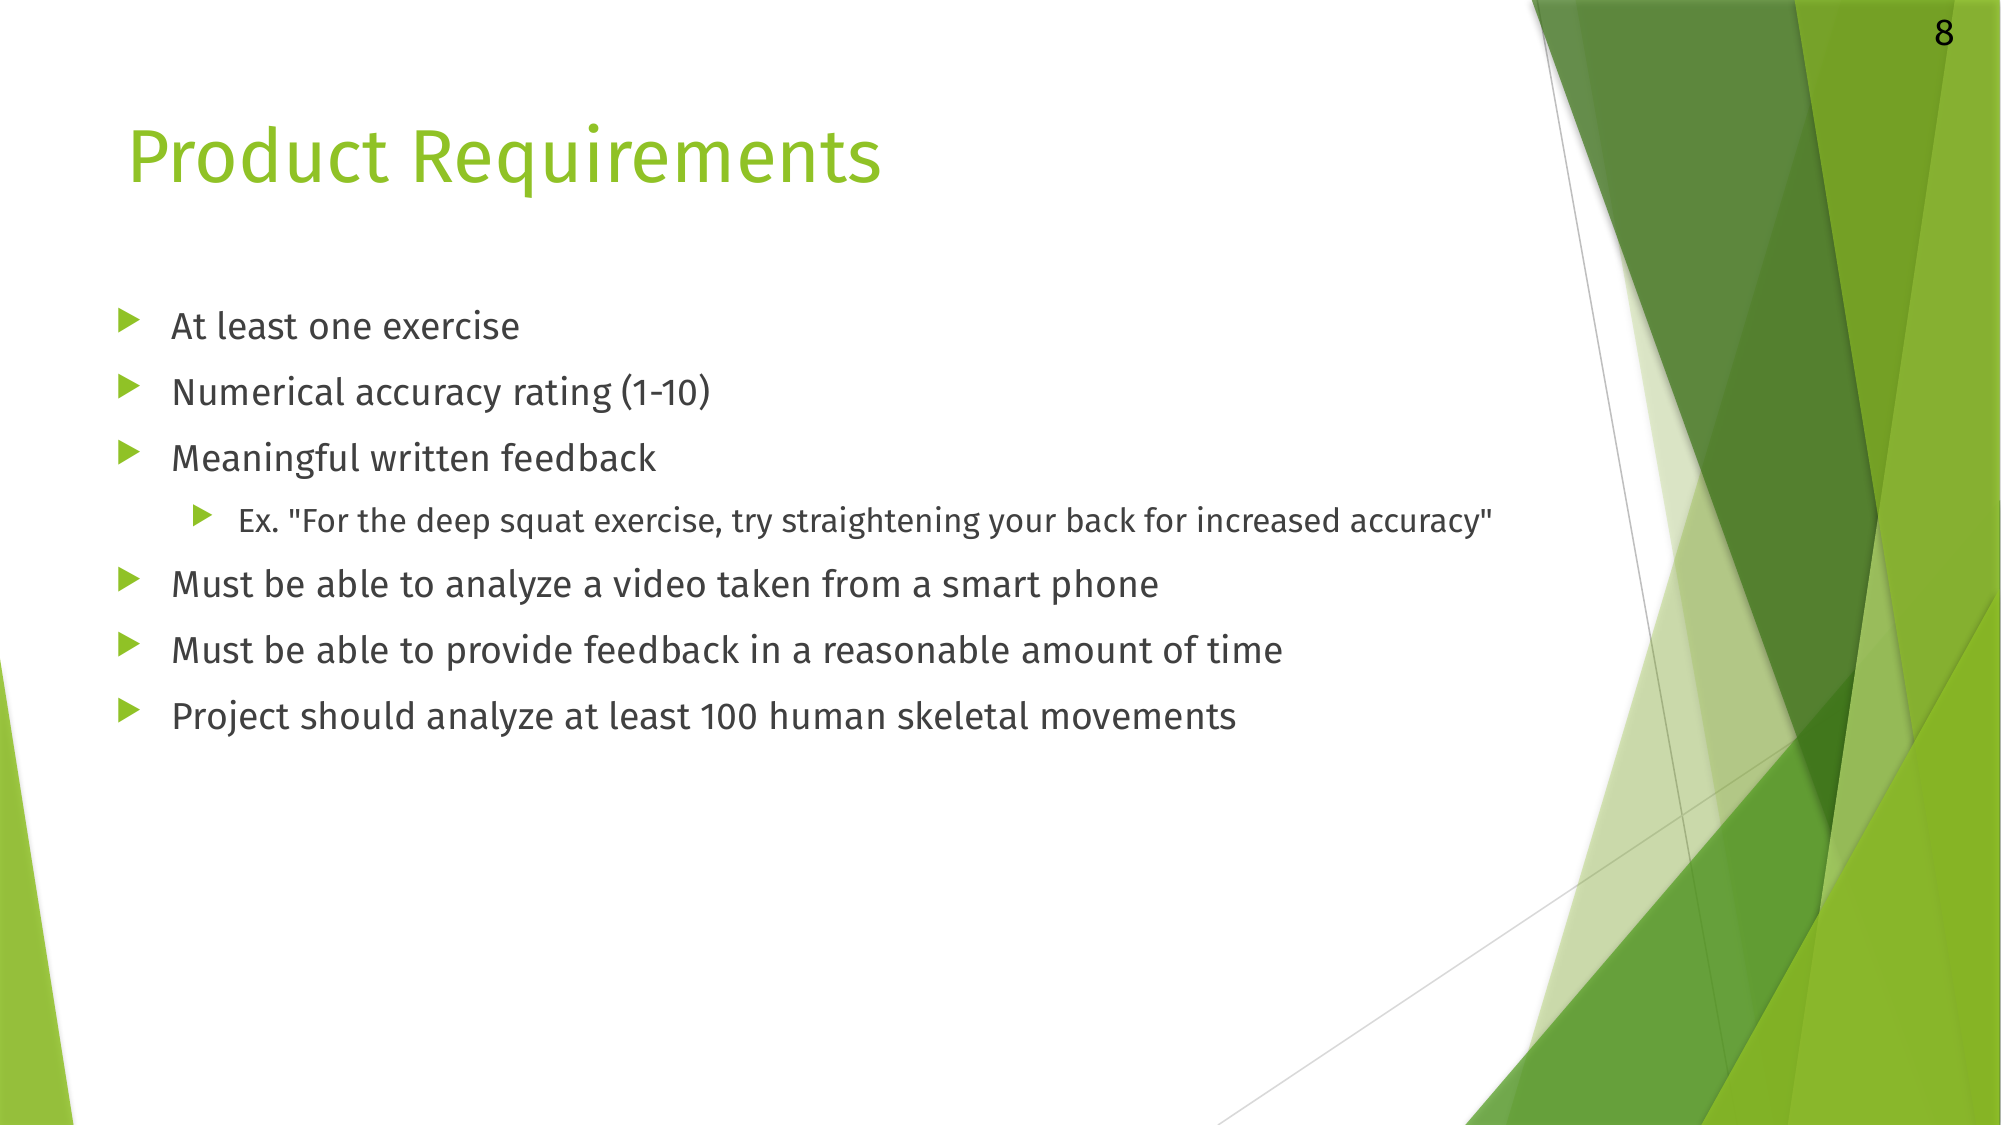

8
# Product Requirements
At least one exercise
Numerical accuracy rating (1-10)
Meaningful written feedback
Ex. "For the deep squat exercise, try straightening your back for increased accuracy"
Must be able to analyze a video taken from a smart phone
Must be able to provide feedback in a reasonable amount of time
Project should analyze at least 100 human skeletal movements